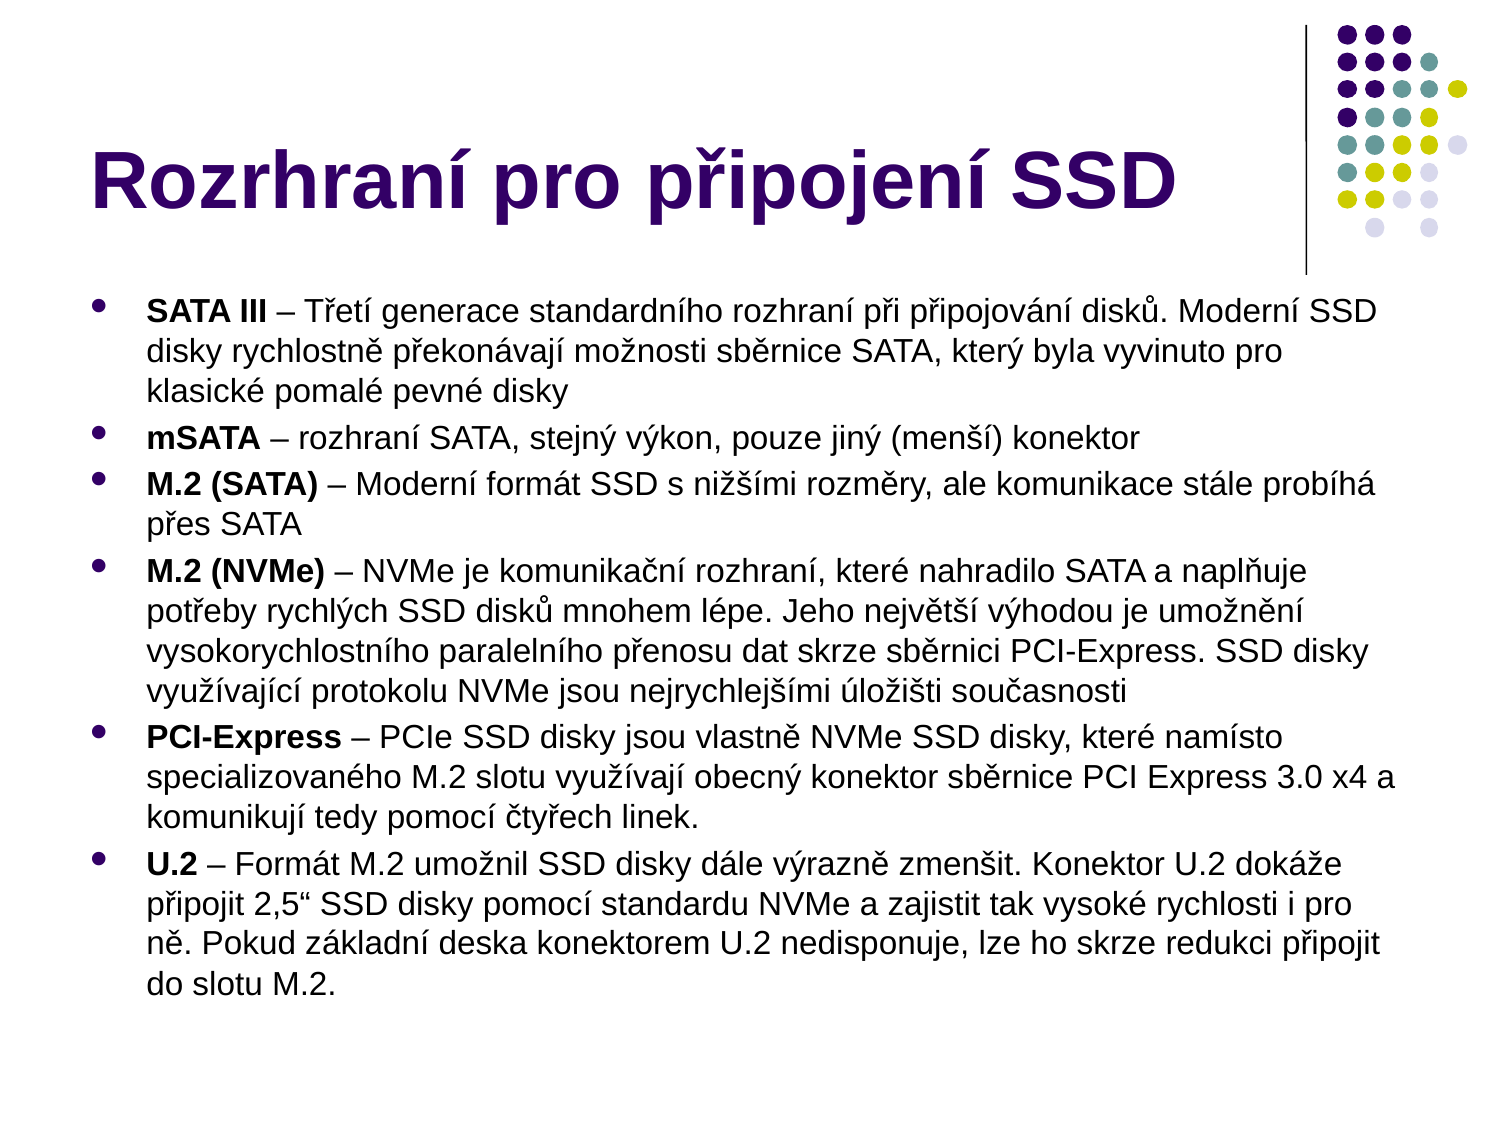

# Rozrhraní pro připojení SSD
SATA III – Třetí generace standardního rozhraní při připojování disků. Moderní SSD disky rychlostně překonávají možnosti sběrnice SATA, který byla vyvinuto pro klasické pomalé pevné disky
mSATA – rozhraní SATA, stejný výkon, pouze jiný (menší) konektor
M.2 (SATA) – Moderní formát SSD s nižšími rozměry, ale komunikace stále probíhá přes SATA
M.2 (NVMe) – NVMe je komunikační rozhraní, které nahradilo SATA a naplňuje potřeby rychlých SSD disků mnohem lépe. Jeho největší výhodou je umožnění vysokorychlostního paralelního přenosu dat skrze sběrnici PCI-Express. SSD disky využívající protokolu NVMe jsou nejrychlejšími úložišti současnosti
PCI-Express – PCIe SSD disky jsou vlastně NVMe SSD disky, které namísto specializovaného M.2 slotu využívají obecný konektor sběrnice PCI Express 3.0 x4 a komunikují tedy pomocí čtyřech linek.
U.2 – Formát M.2 umožnil SSD disky dále výrazně zmenšit. Konektor U.2 dokáže připojit 2,5“ SSD disky pomocí standardu NVMe a zajistit tak vysoké rychlosti i pro ně. Pokud základní deska konektorem U.2 nedisponuje, lze ho skrze redukci připojit do slotu M.2.